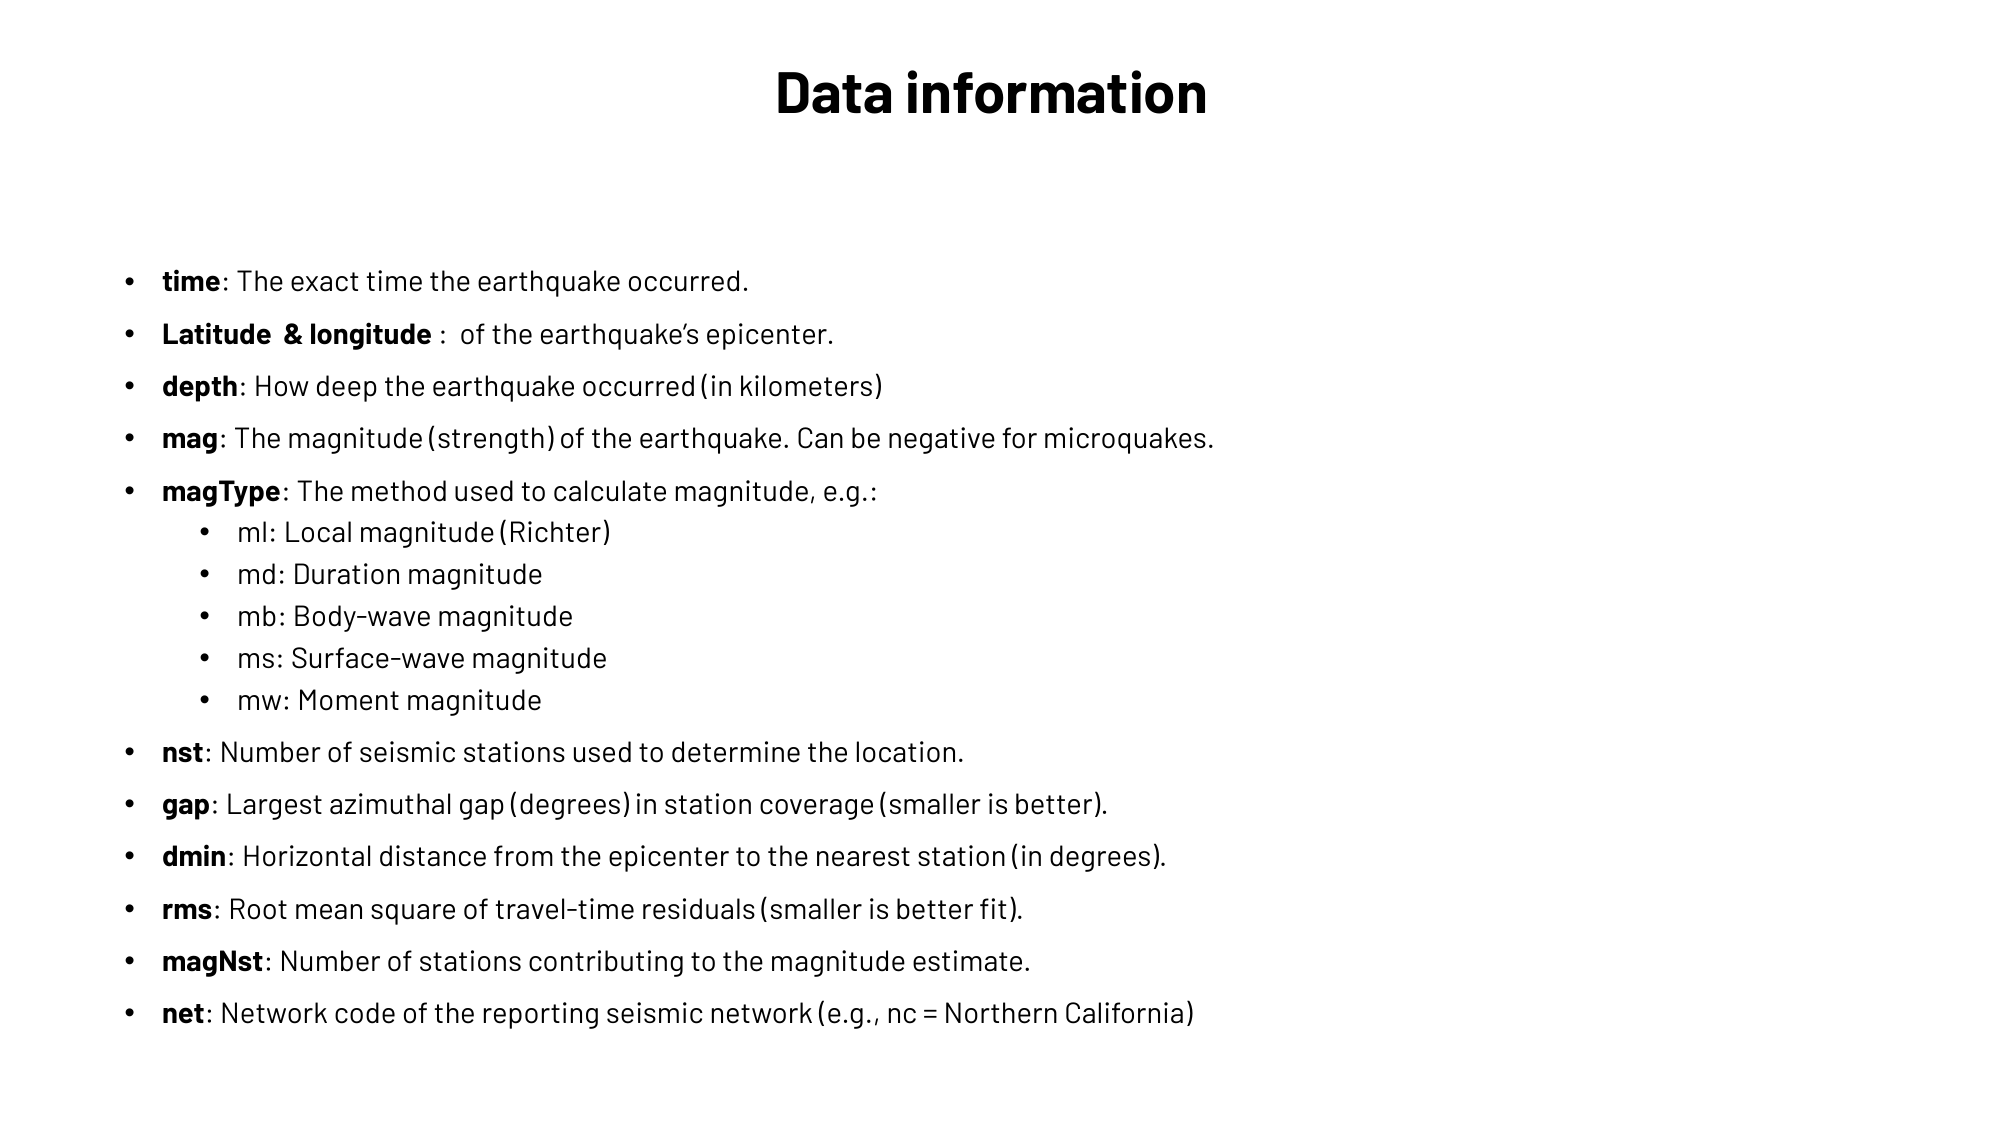

# Data information
time: The exact time the earthquake occurred.
Latitude  & longitude :  of the earthquake’s epicenter.
depth: How deep the earthquake occurred (in kilometers)
mag: The magnitude (strength) of the earthquake. Can be negative for microquakes.
magType: The method used to calculate magnitude, e.g.:
ml: Local magnitude (Richter)
md: Duration magnitude
mb: Body-wave magnitude
ms: Surface-wave magnitude
mw: Moment magnitude
nst: Number of seismic stations used to determine the location.
gap: Largest azimuthal gap (degrees) in station coverage (smaller is better).
dmin: Horizontal distance from the epicenter to the nearest station (in degrees).
rms: Root mean square of travel-time residuals (smaller is better fit).
magNst: Number of stations contributing to the magnitude estimate.
net: Network code of the reporting seismic network (e.g., nc = Northern California)